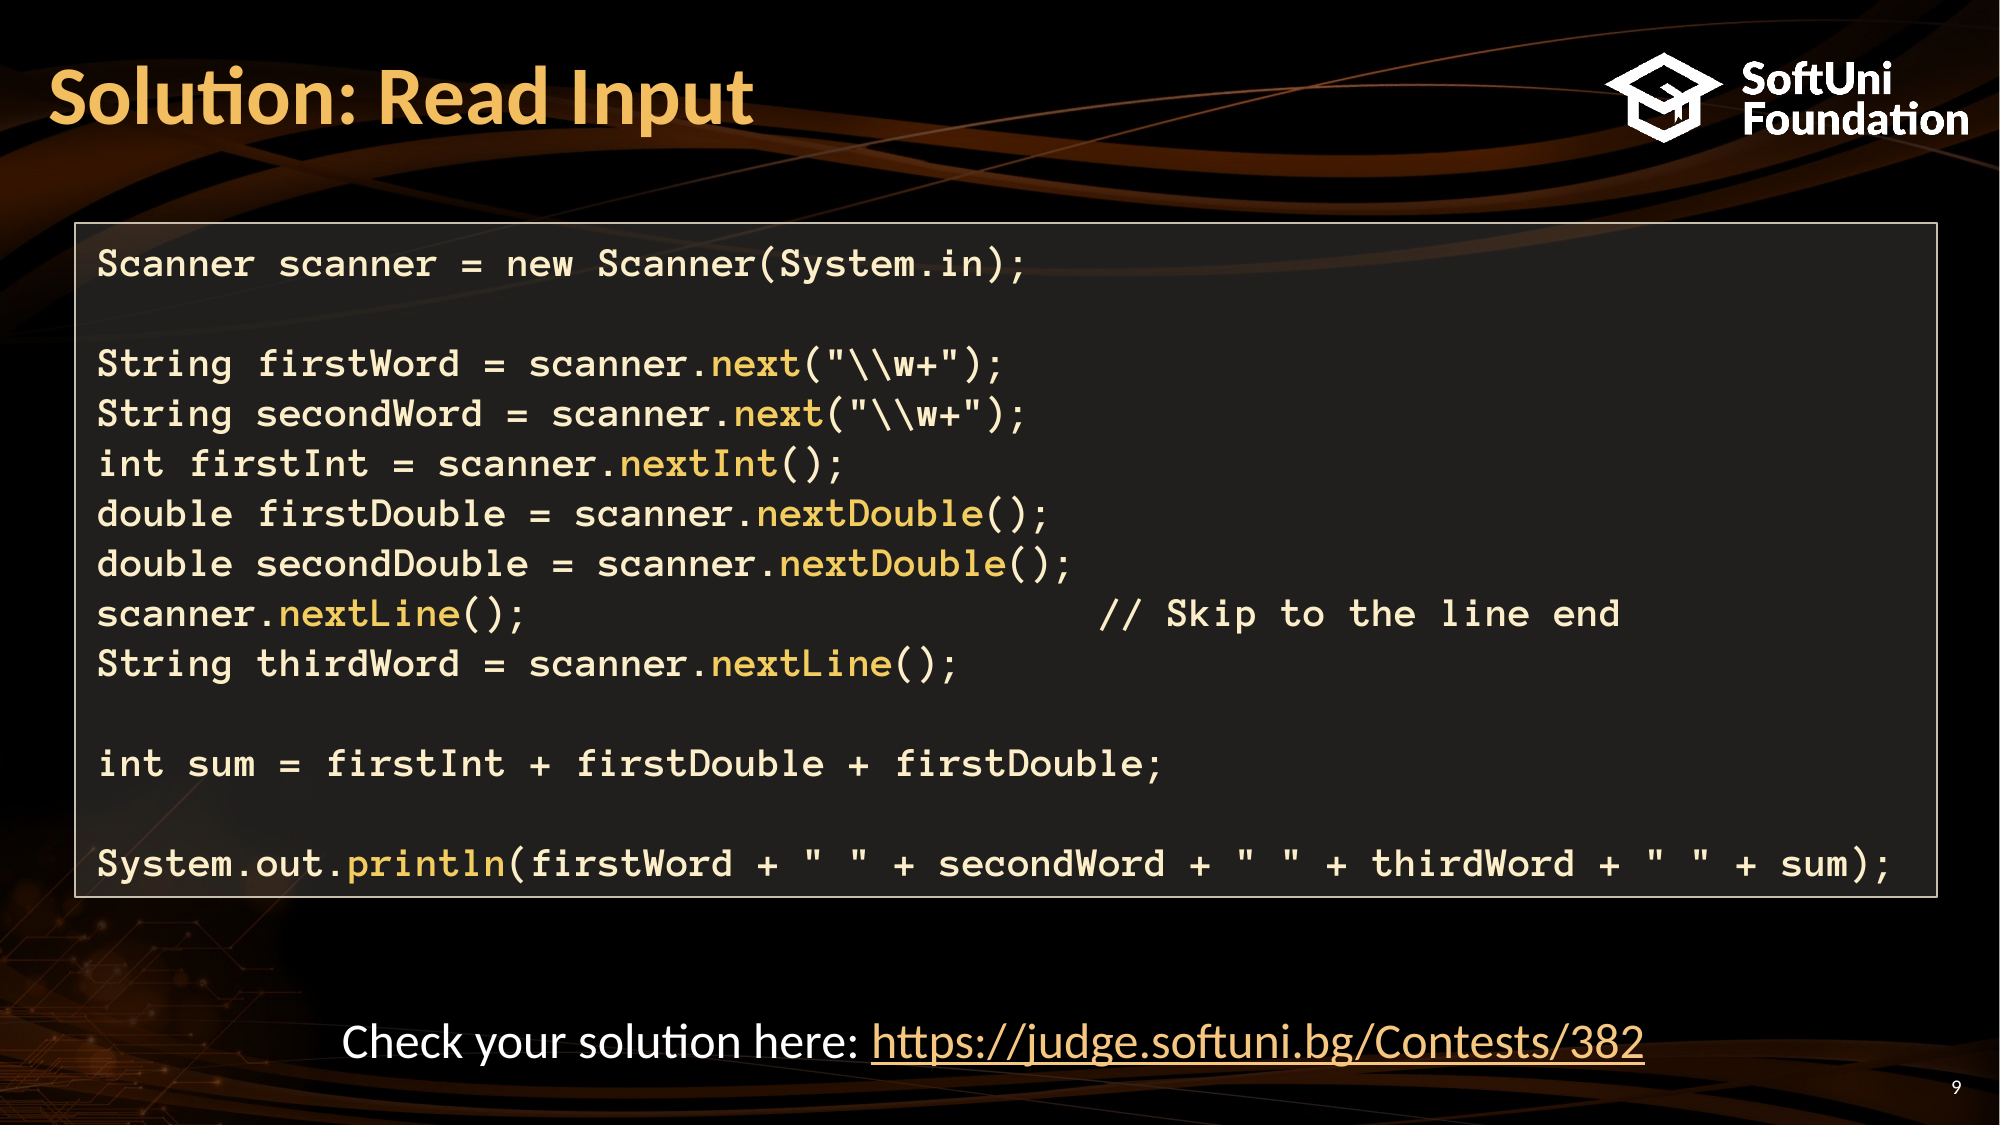

# Solution: Read Input
Scanner scanner = new Scanner(System.in);
String firstWord = scanner.next("\\w+");
String secondWord = scanner.next("\\w+");
int firstInt = scanner.nextInt();
double firstDouble = scanner.nextDouble();
double secondDouble = scanner.nextDouble();
scanner.nextLine();                         // Skip to the line end
String thirdWord = scanner.nextLine();
int sum = firstInt + firstDouble + firstDouble;
System.out.println(firstWord + " " + secondWord + " " + thirdWord + " " + sum);
Check your solution here: https://judge.softuni.bg/Contests/382
9